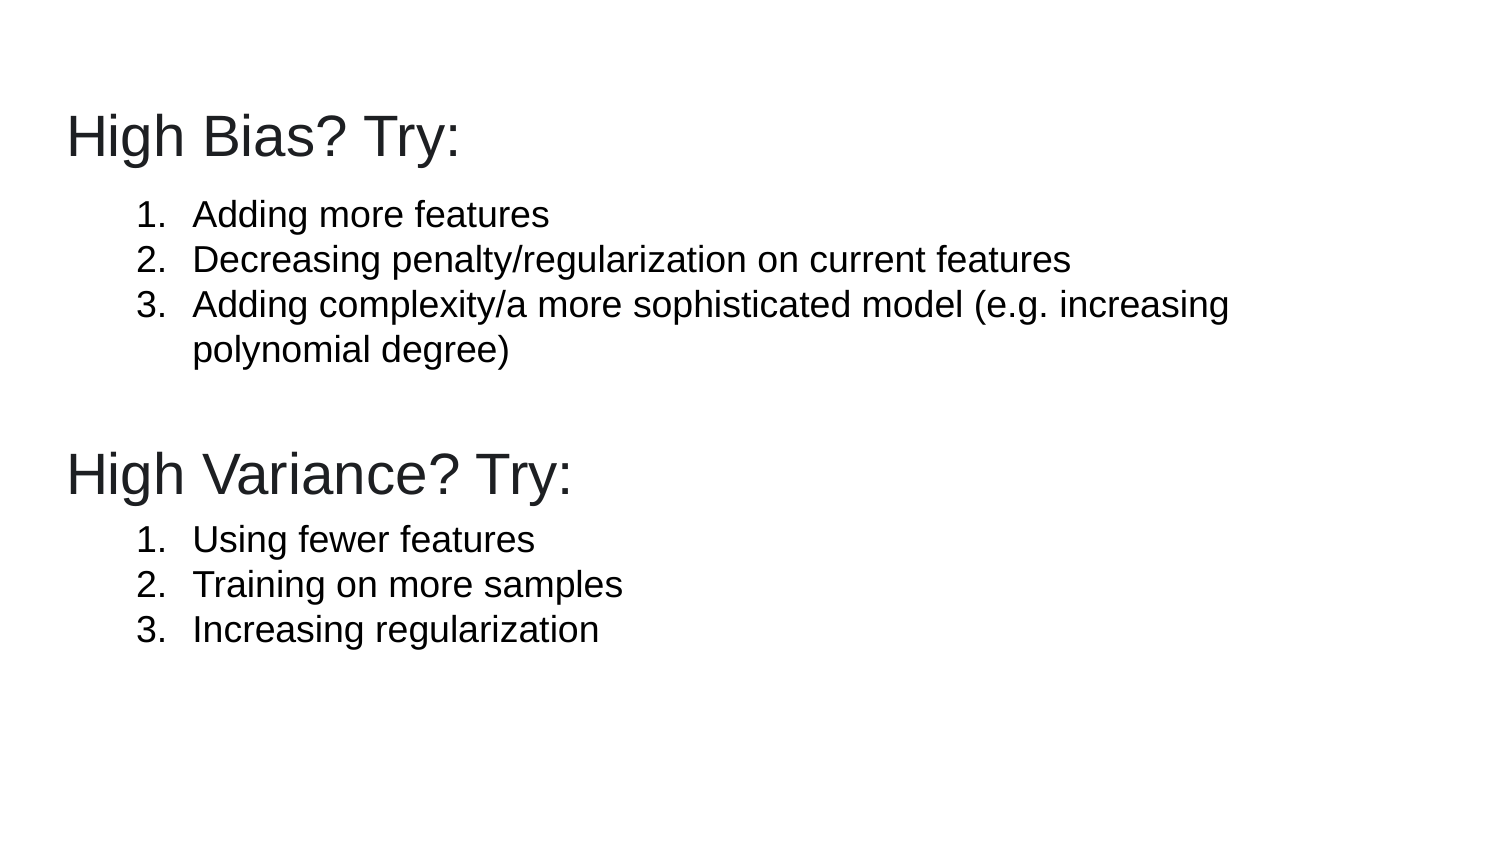

High Bias? Try:
Adding more features
Decreasing penalty/regularization on current features
Adding complexity/a more sophisticated model (e.g. increasing polynomial degree)
High Variance? Try:

Using fewer features
Training on more samples
Increasing regularization